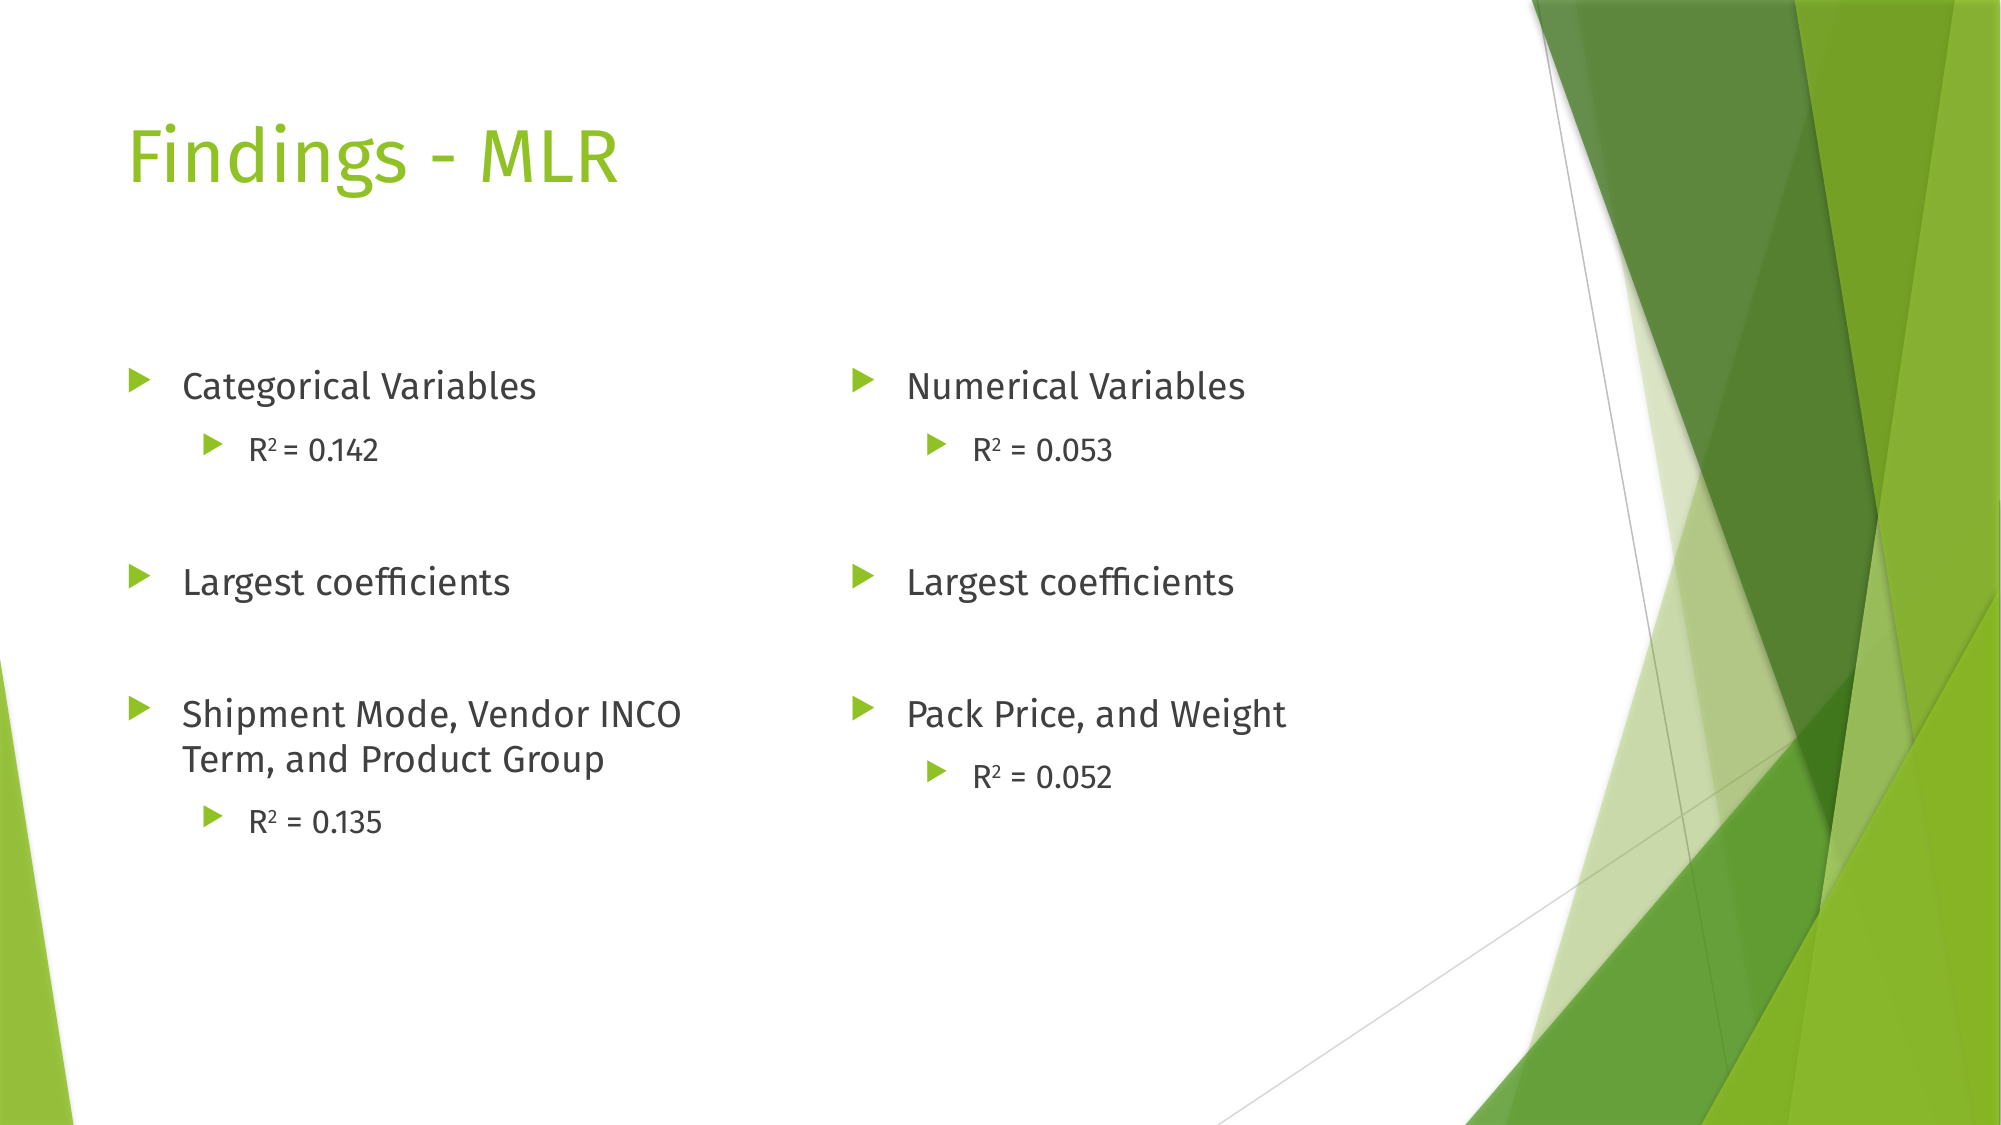

# Findings - MLR
Categorical Variables
R2 = 0.142

Largest coefficients

Shipment Mode, Vendor INCO Term, and Product Group
R2 = 0.135

Numerical Variables
R2 = 0.053

Largest coefficients

Pack Price, and Weight
R2 = 0.052